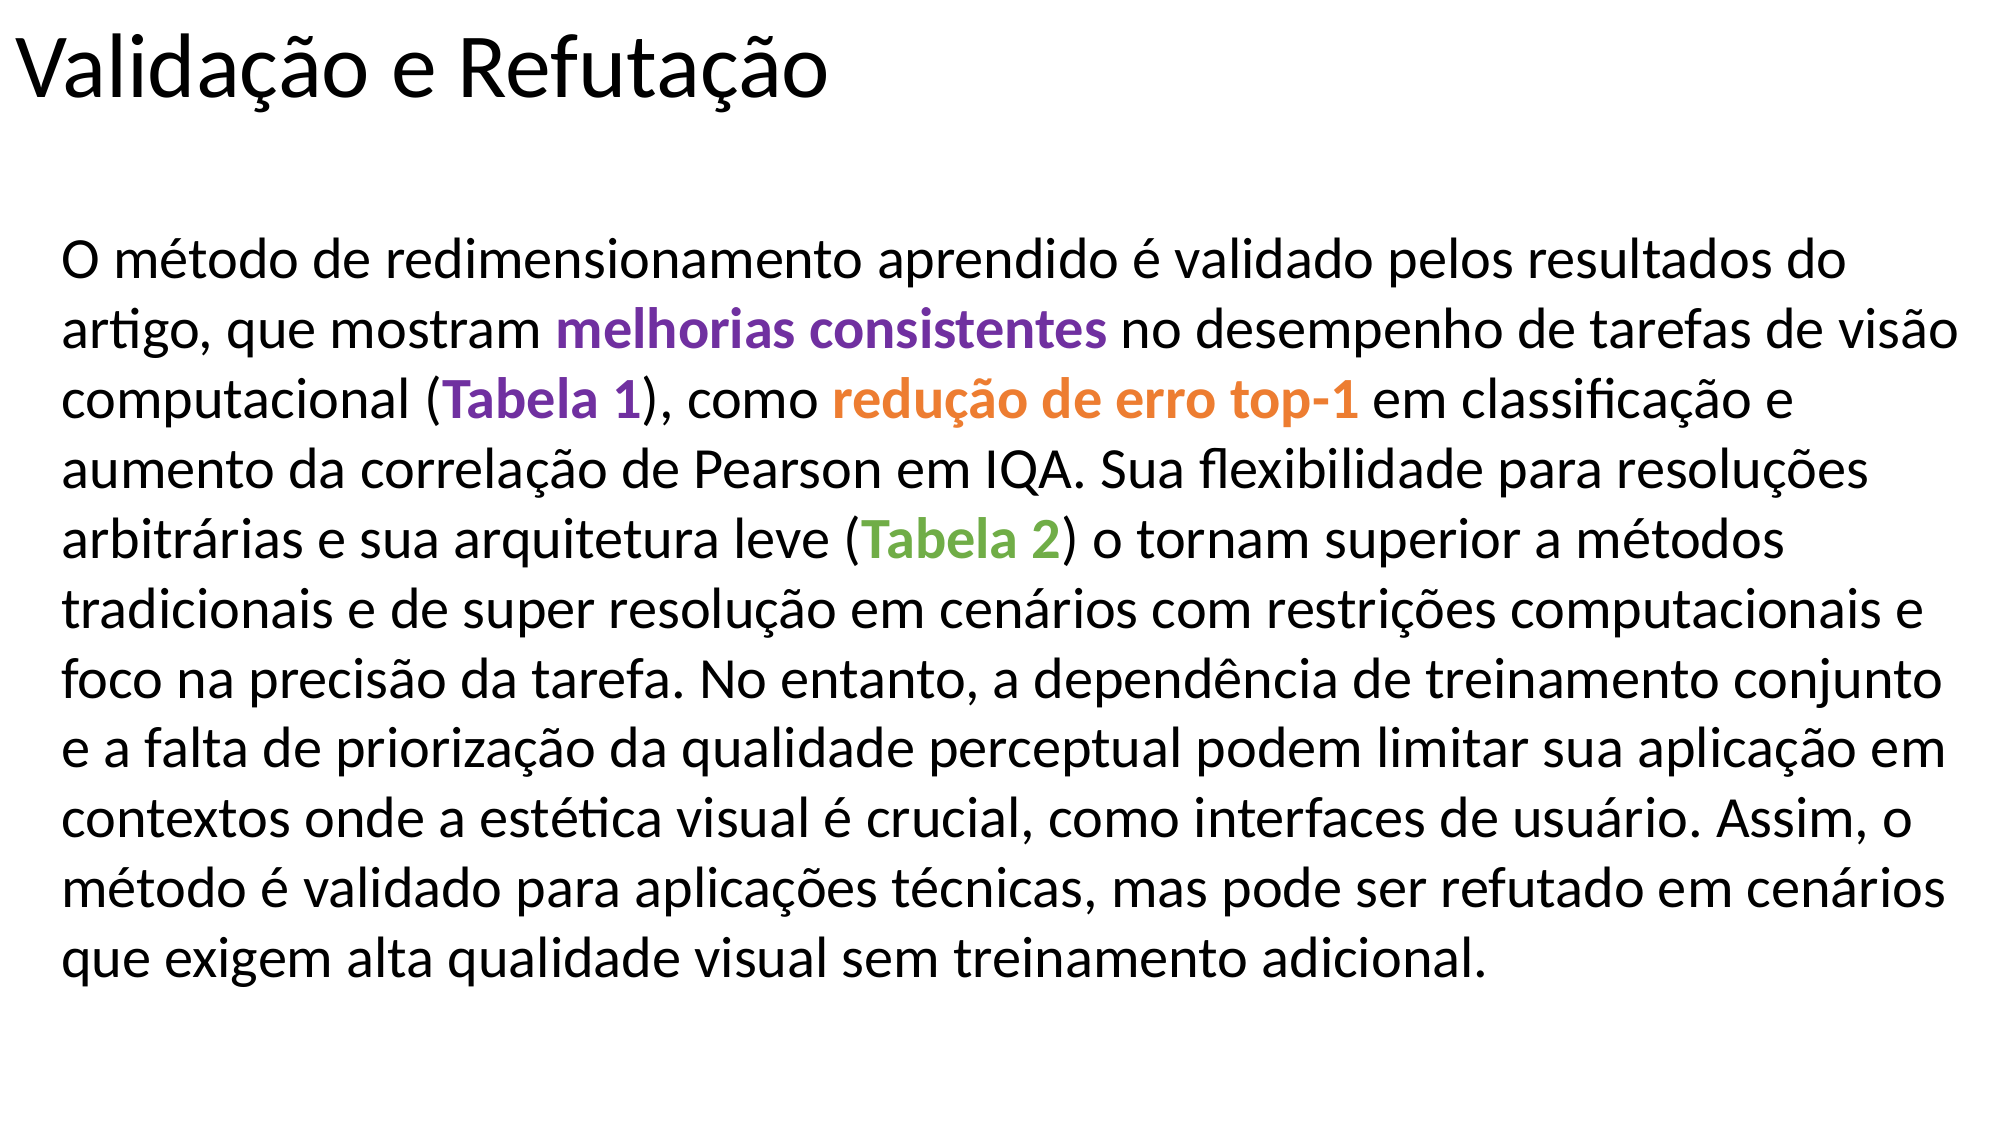

Validação e Refutação
O método de redimensionamento aprendido é validado pelos resultados do artigo, que mostram melhorias consistentes no desempenho de tarefas de visão computacional (Tabela 1), como redução de erro top-1 em classificação e aumento da correlação de Pearson em IQA. Sua flexibilidade para resoluções arbitrárias e sua arquitetura leve (Tabela 2) o tornam superior a métodos tradicionais e de super resolução em cenários com restrições computacionais e foco na precisão da tarefa. No entanto, a dependência de treinamento conjunto e a falta de priorização da qualidade perceptual podem limitar sua aplicação em contextos onde a estética visual é crucial, como interfaces de usuário. Assim, o método é validado para aplicações técnicas, mas pode ser refutado em cenários que exigem alta qualidade visual sem treinamento adicional.